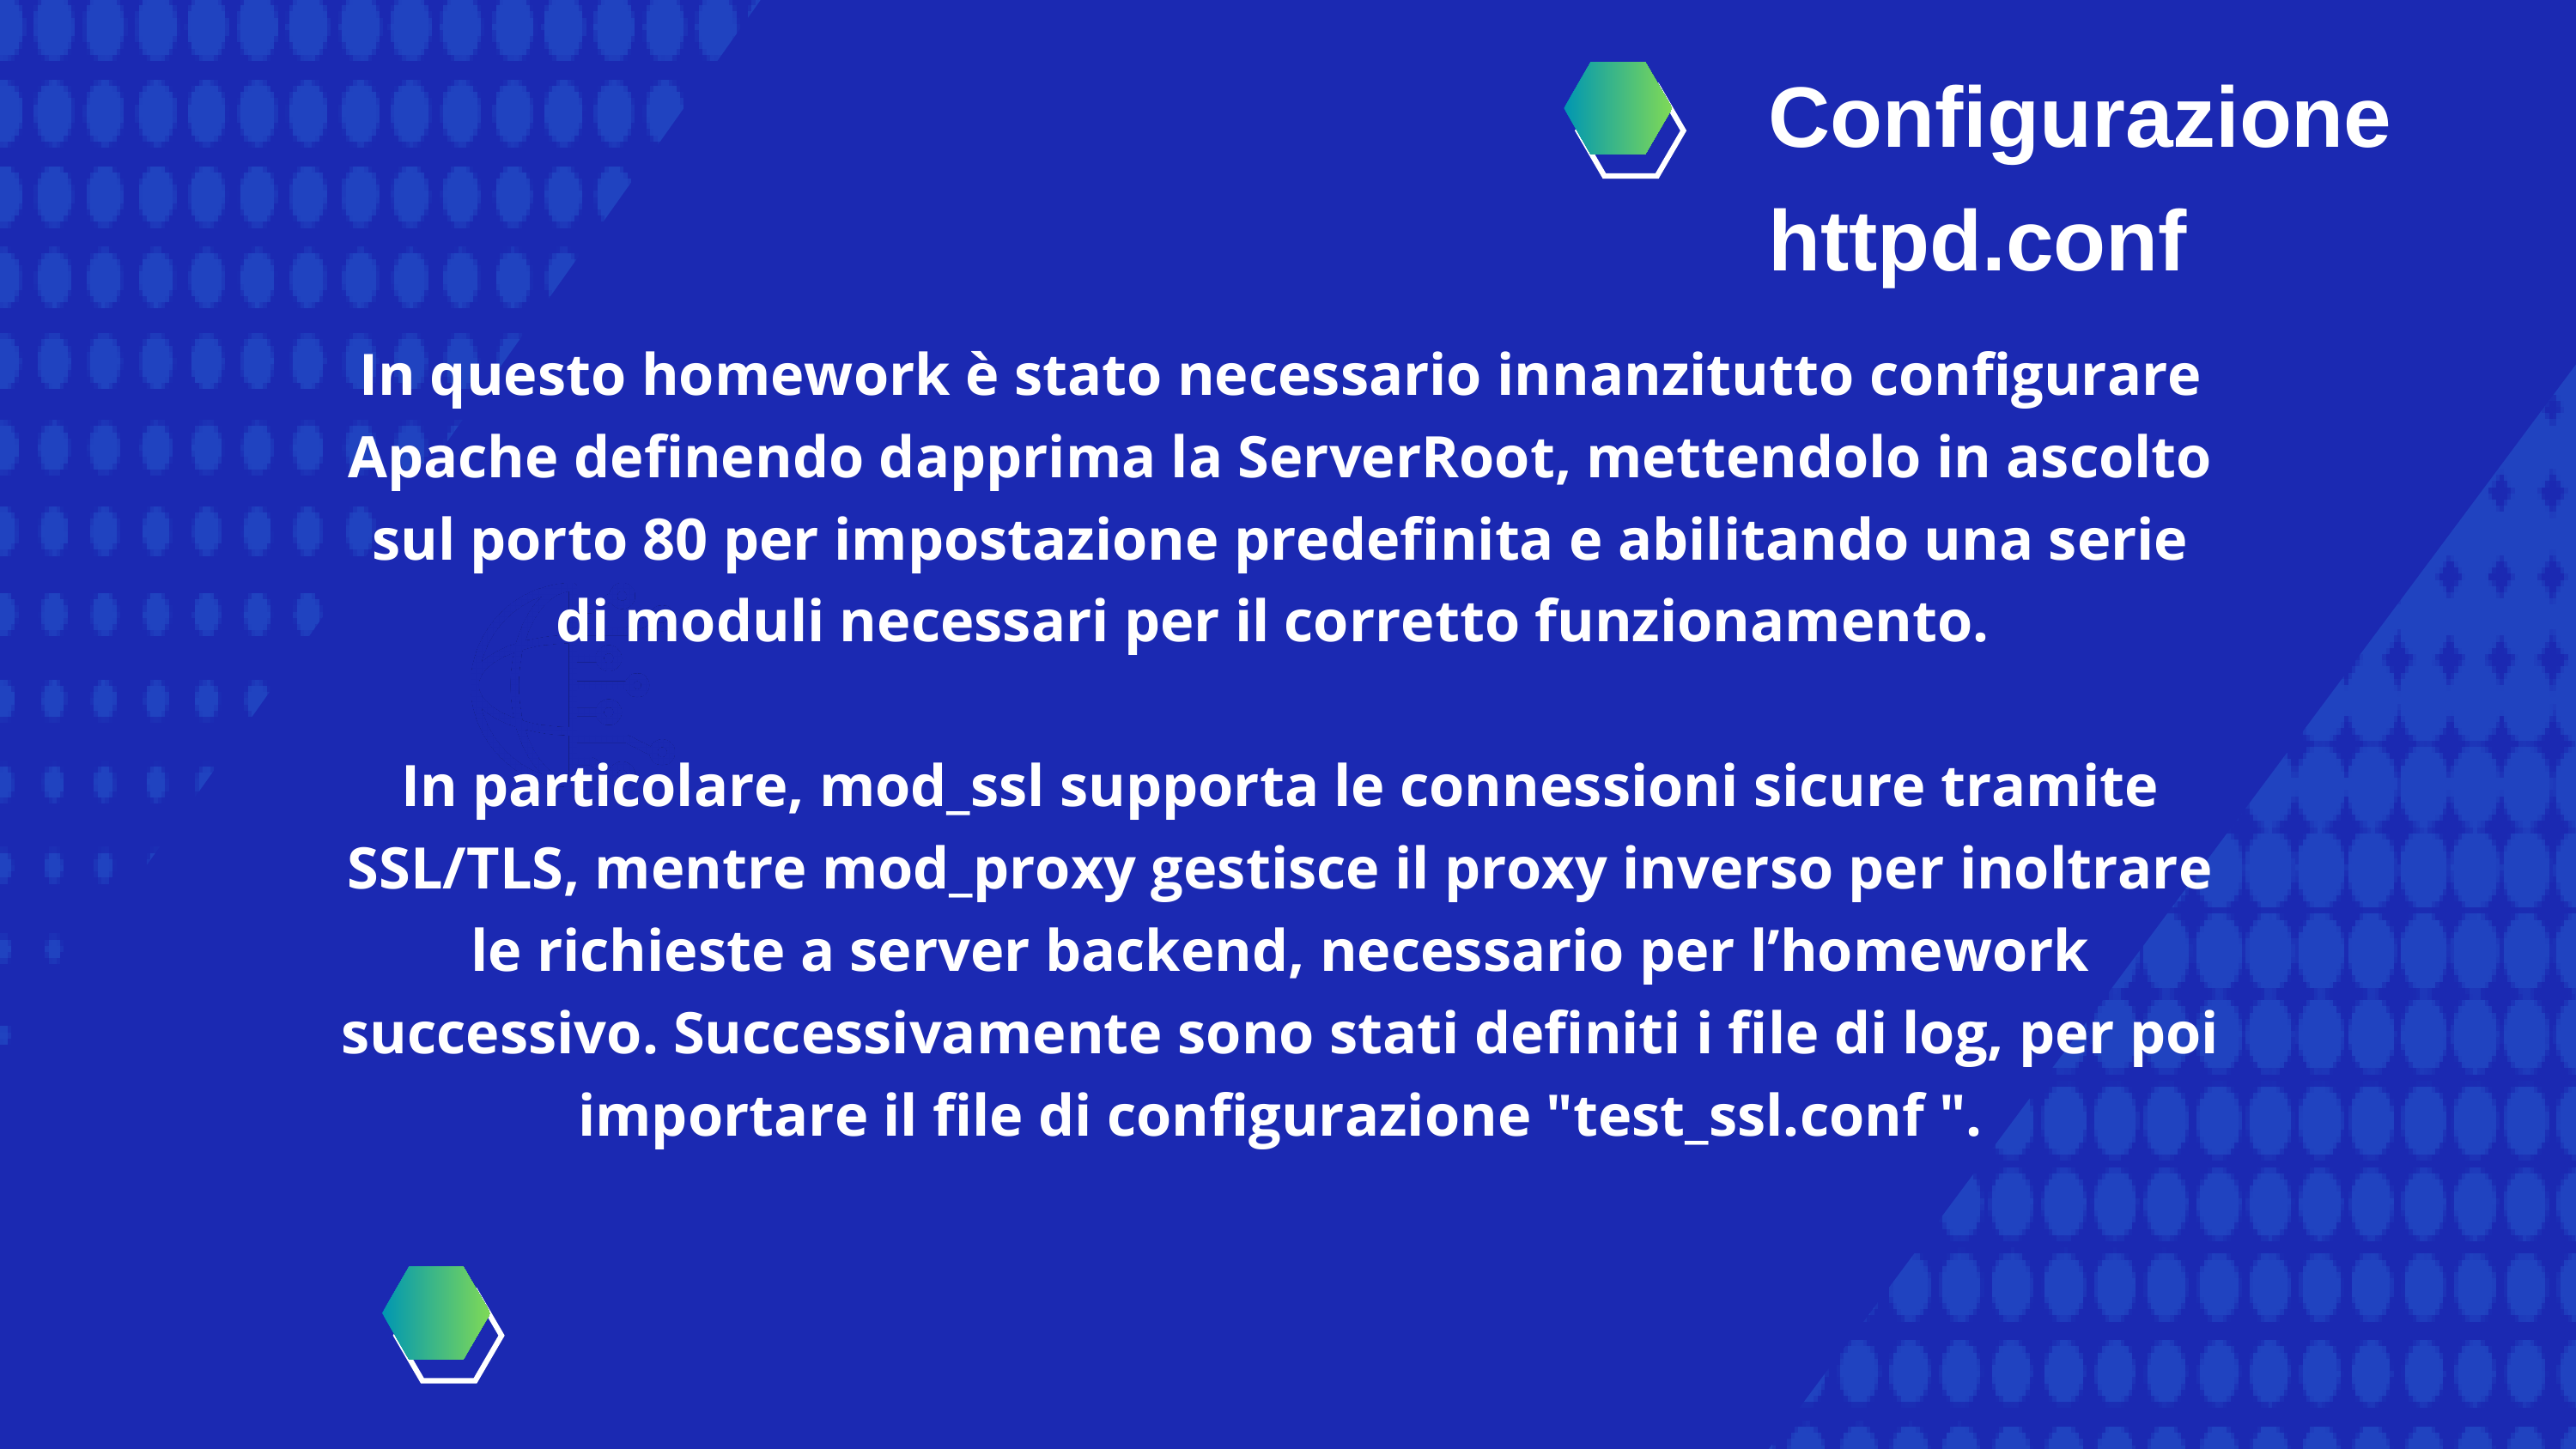

Configurazione httpd.conf

In questo homework è stato necessario innanzitutto configurare Apache definendo dapprima la ServerRoot, mettendolo in ascolto sul porto 80 per impostazione predefinita e abilitando una serie di moduli necessari per il corretto funzionamento.

In particolare, mod_ssl supporta le connessioni sicure tramite SSL/TLS, mentre mod_proxy gestisce il proxy inverso per inoltrare le richieste a server backend, necessario per l’homework successivo. Successivamente sono stati definiti i file di log, per poi importare il file di configurazione "test_ssl.conf ".